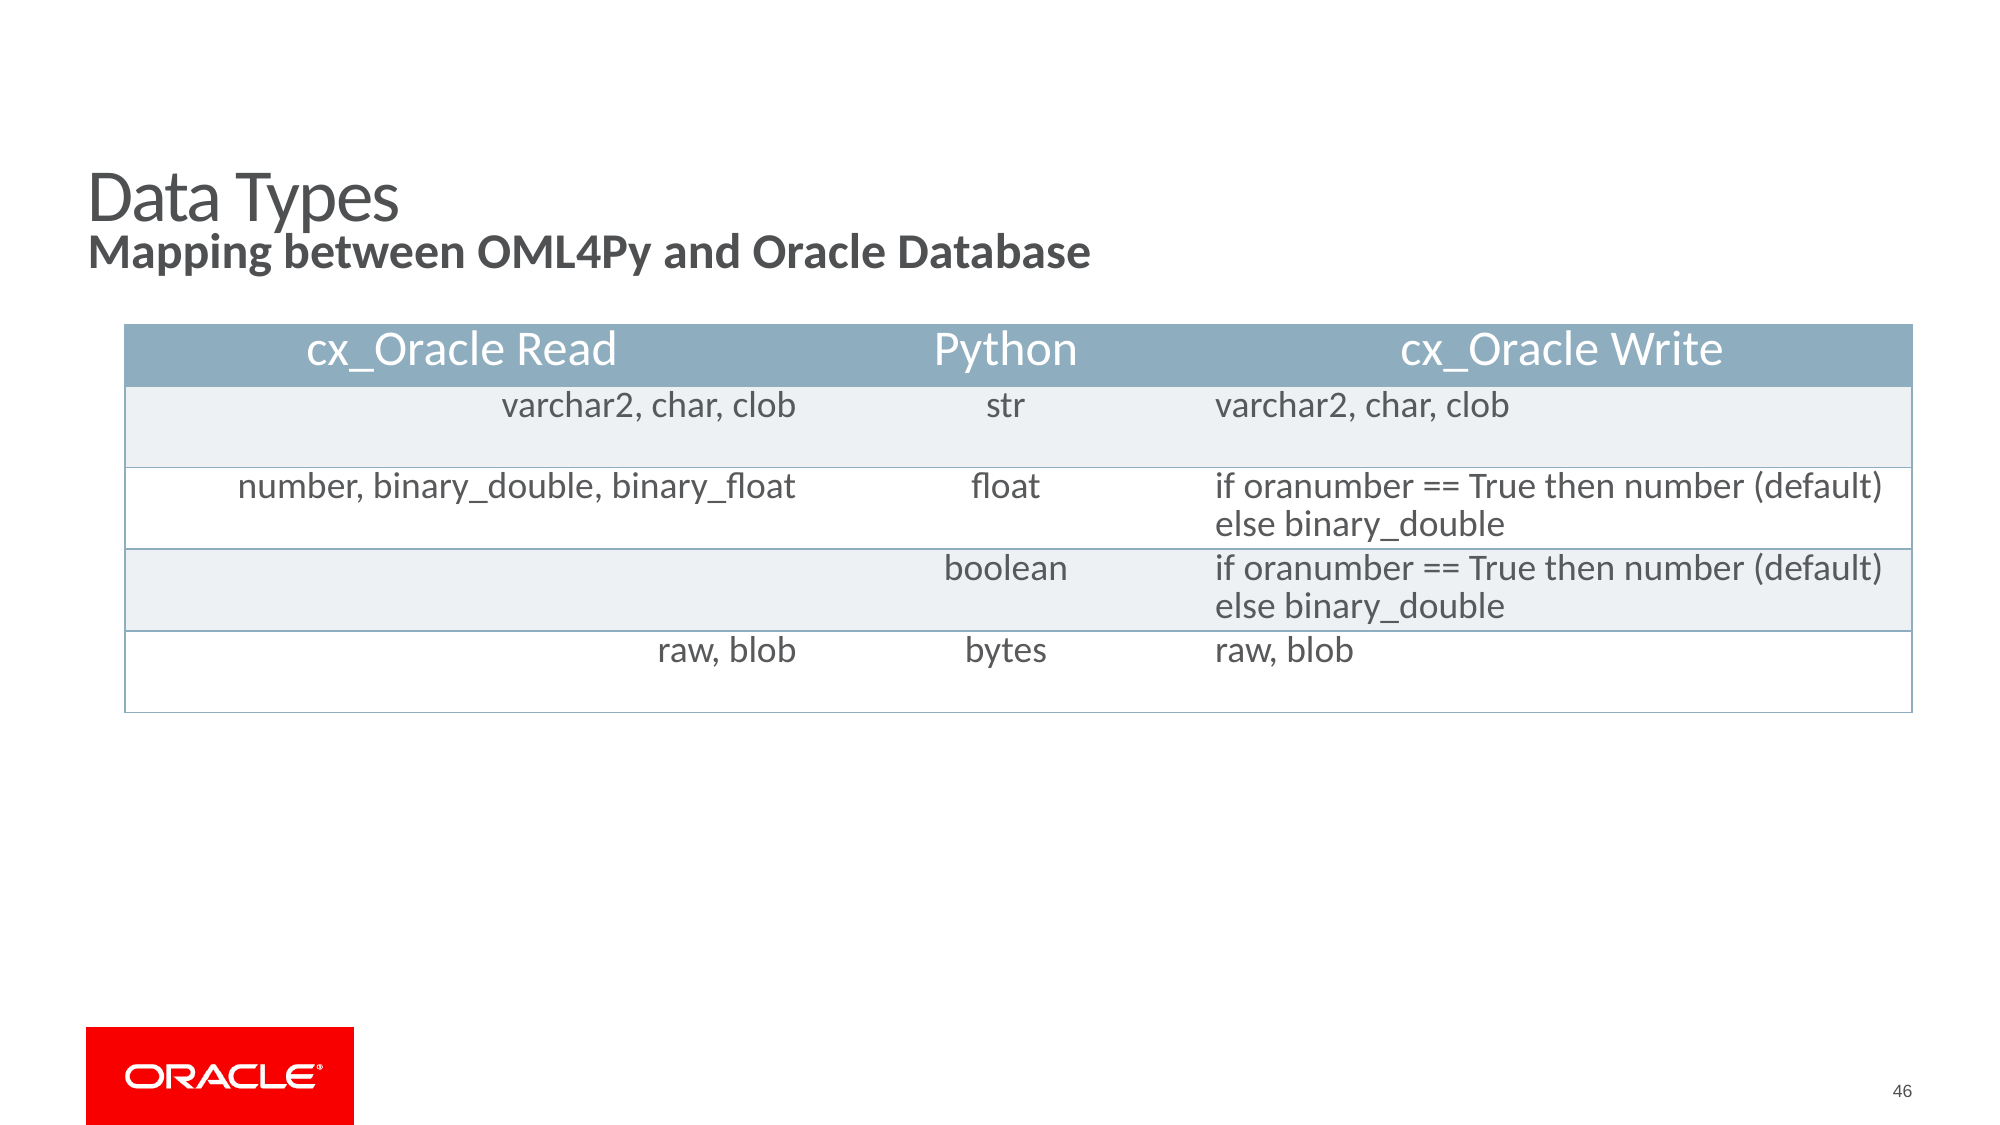

# Data Types
Mapping between OML4Py and Oracle Database
| cx\_Oracle Read | Python | cx\_Oracle Write |
| --- | --- | --- |
| varchar2, char, clob | str | varchar2, char, clob |
| number, binary\_double, binary\_float | float | if oranumber == True then number (default) else binary\_double |
|  | boolean | if oranumber == True then number (default) else binary\_double |
| raw, blob | bytes | raw, blob |
46